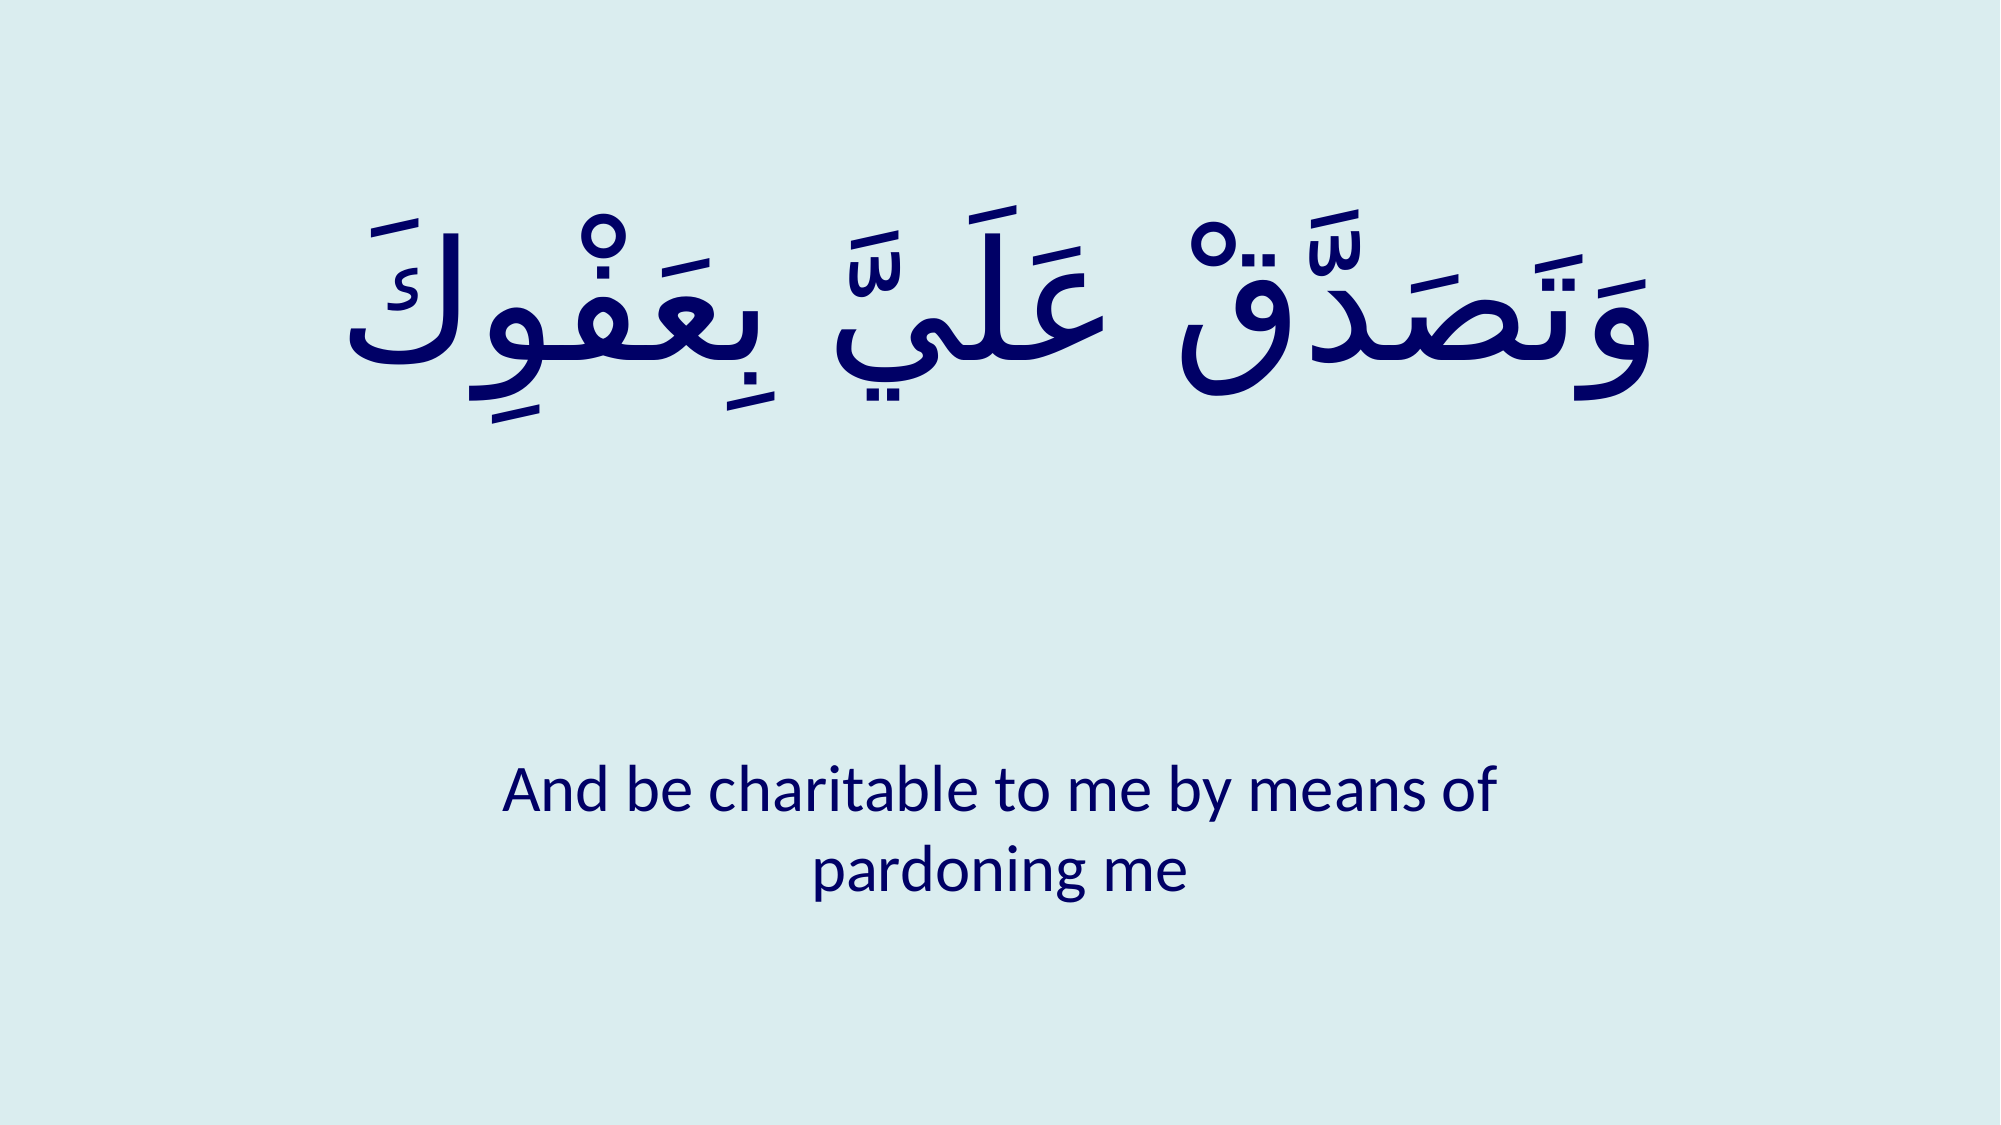

# وَتَصَدَّقْ عَلَيَّ بِعَفْوِكَ
And be charitable to me by means of pardoning me